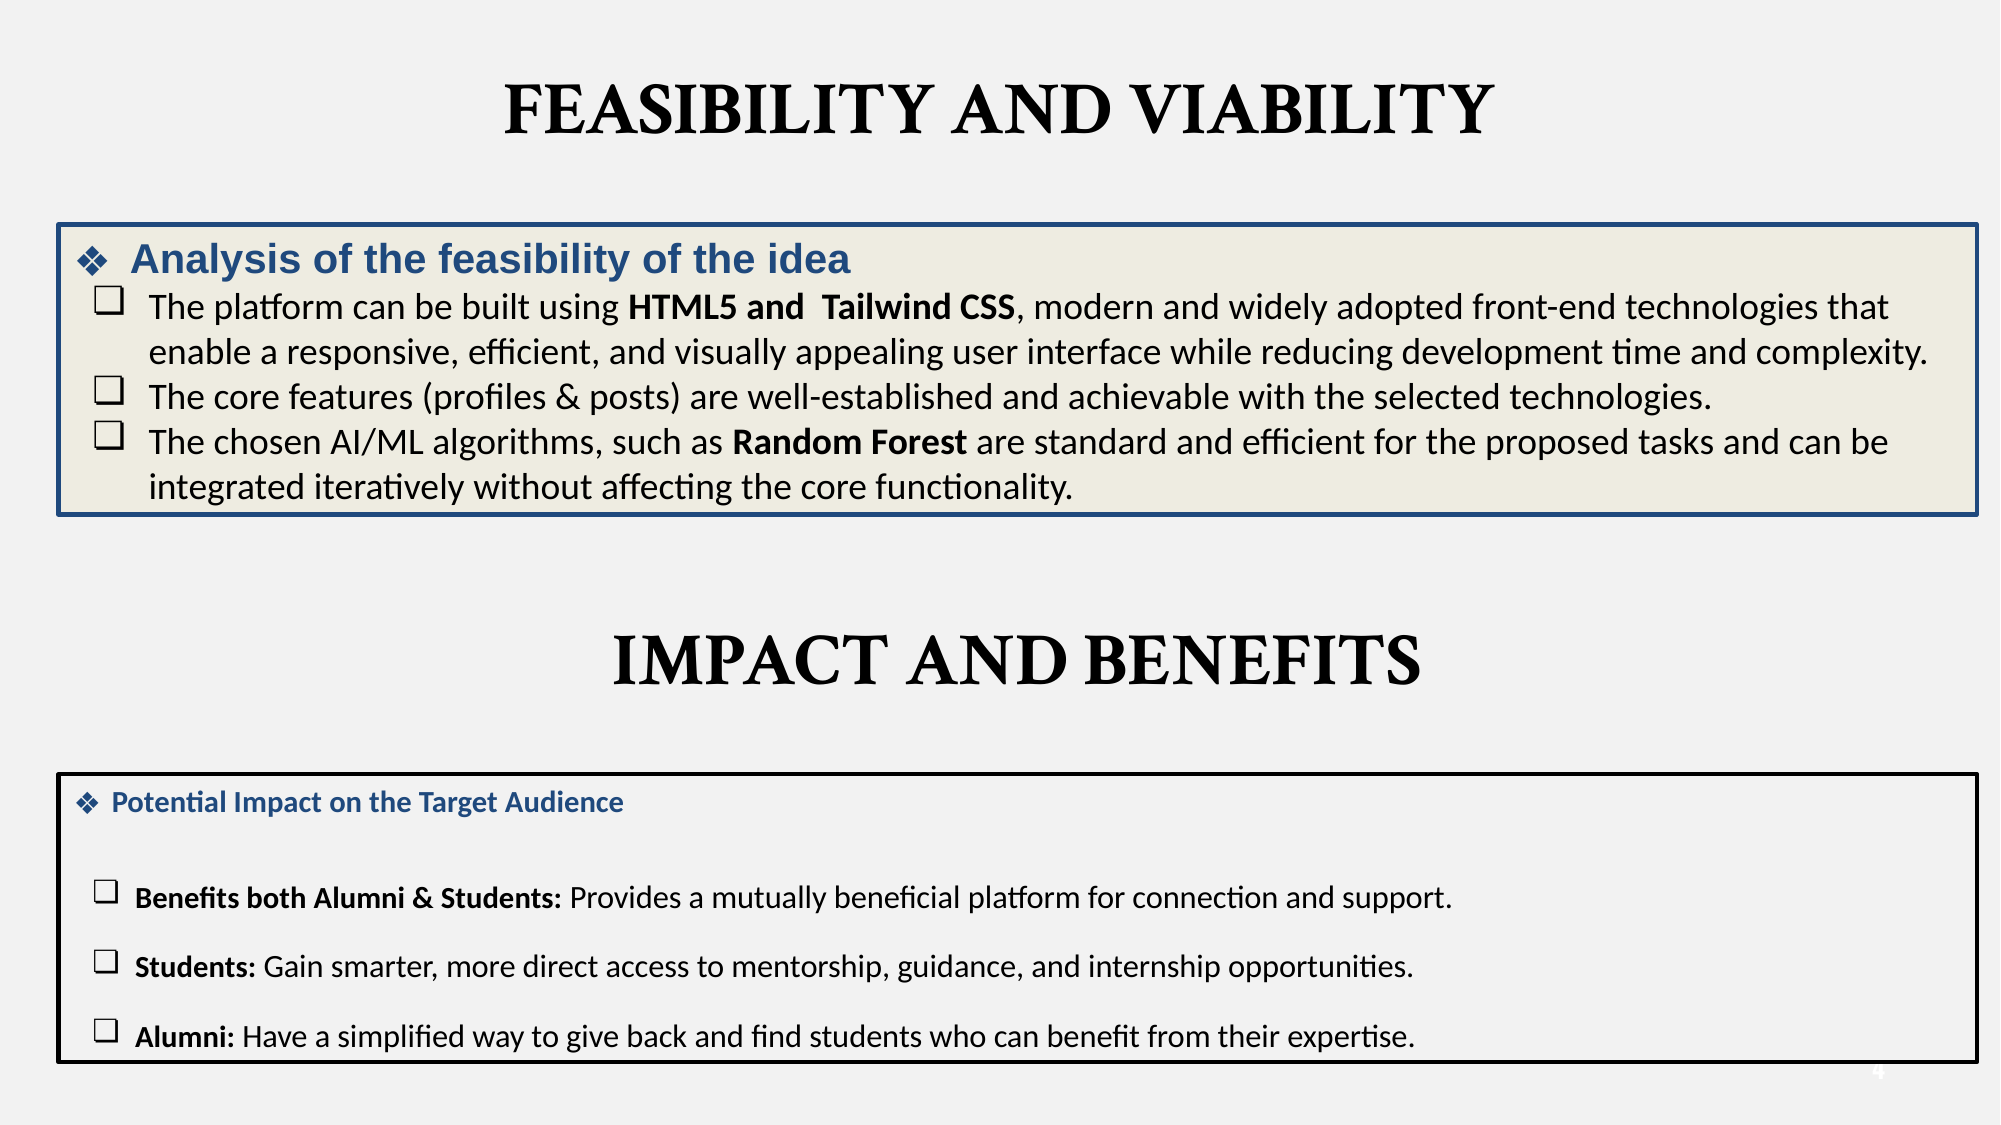

# FEASIBILITY AND VIABILITY
Analysis of the feasibility of the idea
The platform can be built using HTML5 and  Tailwind CSS, modern and widely adopted front-end technologies that enable a responsive, efficient, and visually appealing user interface while reducing development time and complexity.
The core features (profiles & posts) are well-established and achievable with the selected technologies.
The chosen AI/ML algorithms, such as Random Forest are standard and efficient for the proposed tasks and can be integrated iteratively without affecting the core functionality.
IMPACT AND BENEFITS
Potential Impact on the Target Audience
Benefits both Alumni & Students: Provides a mutually beneficial platform for connection and support.
Students: Gain smarter, more direct access to mentorship, guidance, and internship opportunities.
Alumni: Have a simplified way to give back and find students who can benefit from their expertise.

4